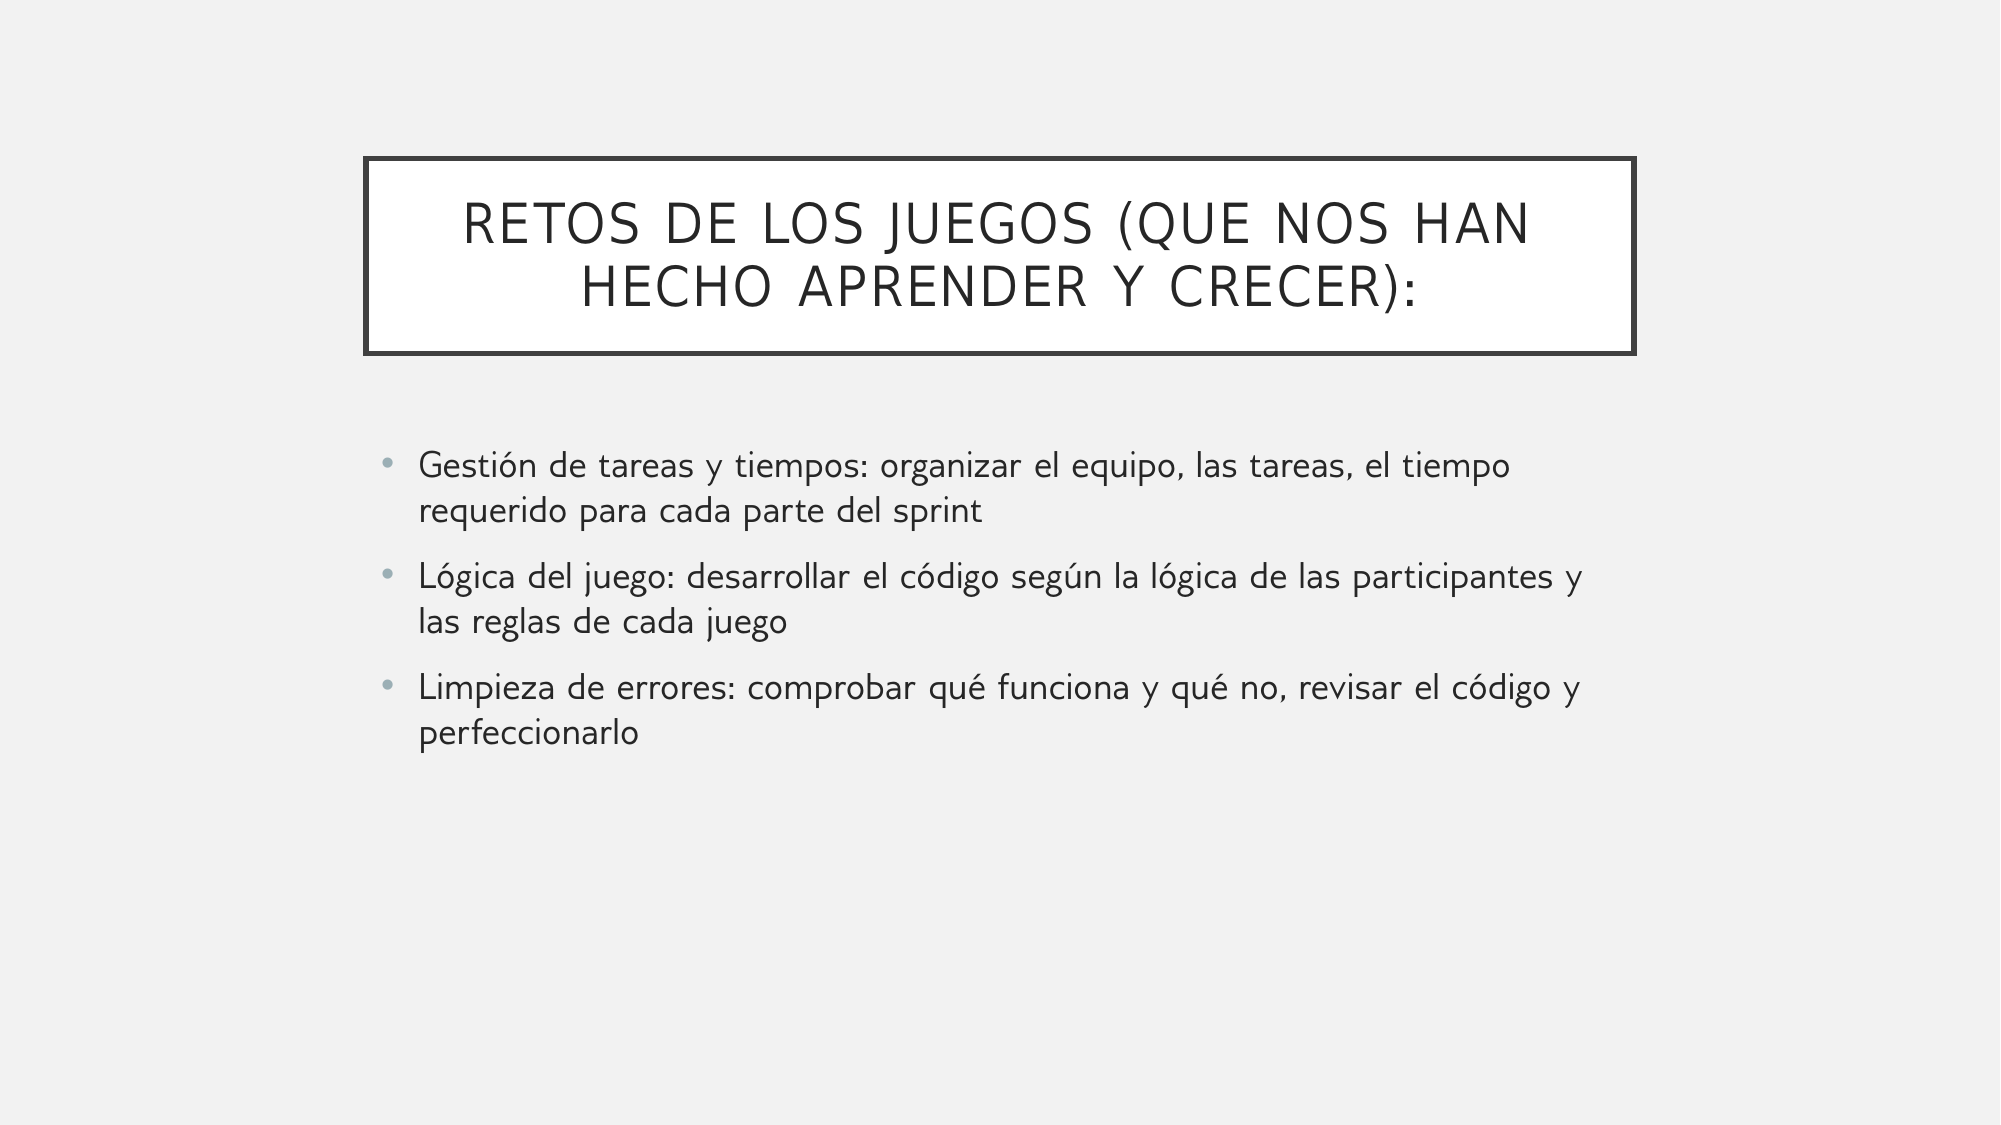

# Retos DE LOS JUEGOS (que nos han hecho aprender y crecer):
Gestión de tareas y tiempos: organizar el equipo, las tareas, el tiempo requerido para cada parte del sprint
Lógica del juego: desarrollar el código según la lógica de las participantes y las reglas de cada juego
Limpieza de errores: comprobar qué funciona y qué no, revisar el código y perfeccionarlo